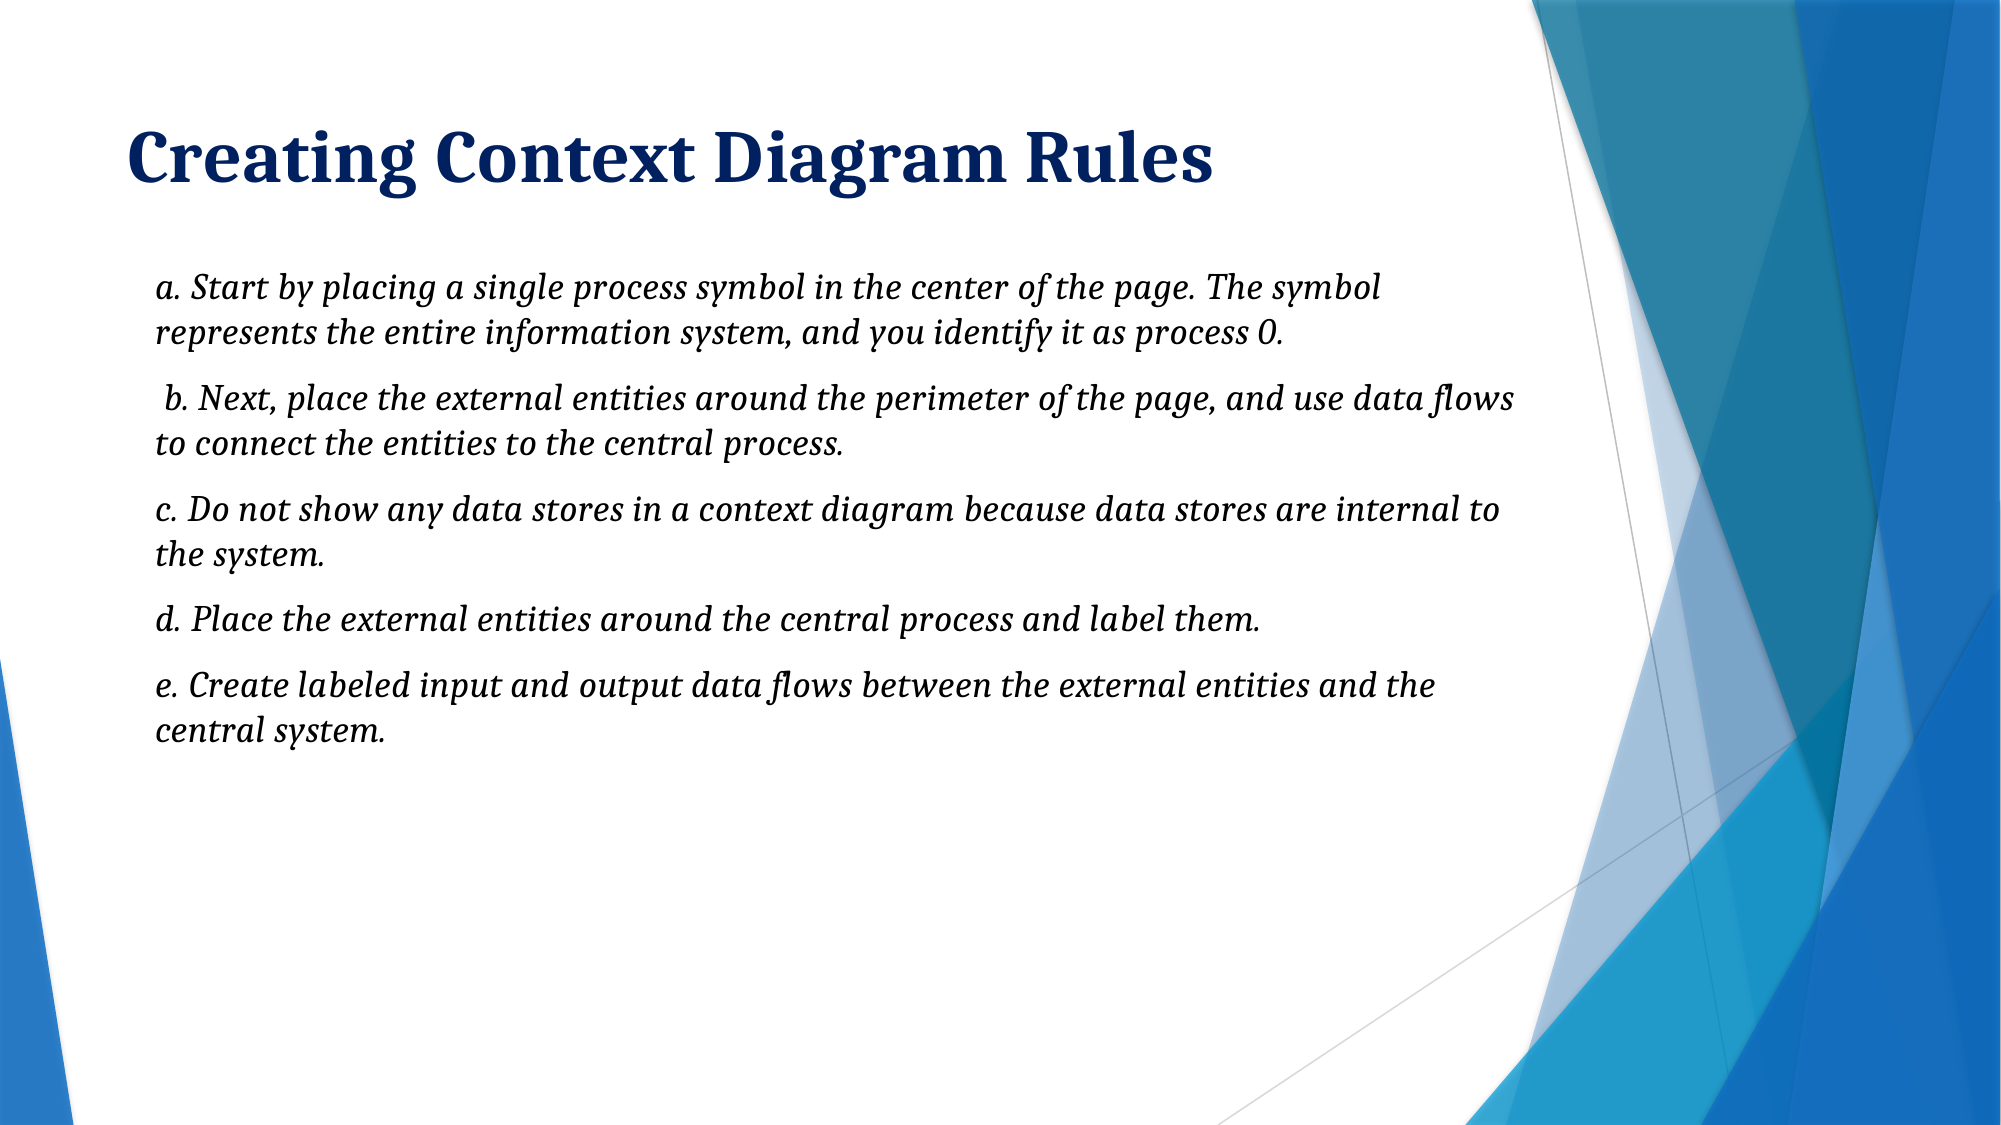

# Creating Context Diagram Rules
a. Start by placing a single process symbol in the center of the page. The symbol represents the entire information system, and you identify it as process 0.
 b. Next, place the external entities around the perimeter of the page, and use data flows to connect the entities to the central process.
c. Do not show any data stores in a context diagram because data stores are internal to the system.
d. Place the external entities around the central process and label them.
e. Create labeled input and output data flows between the external entities and the central system.